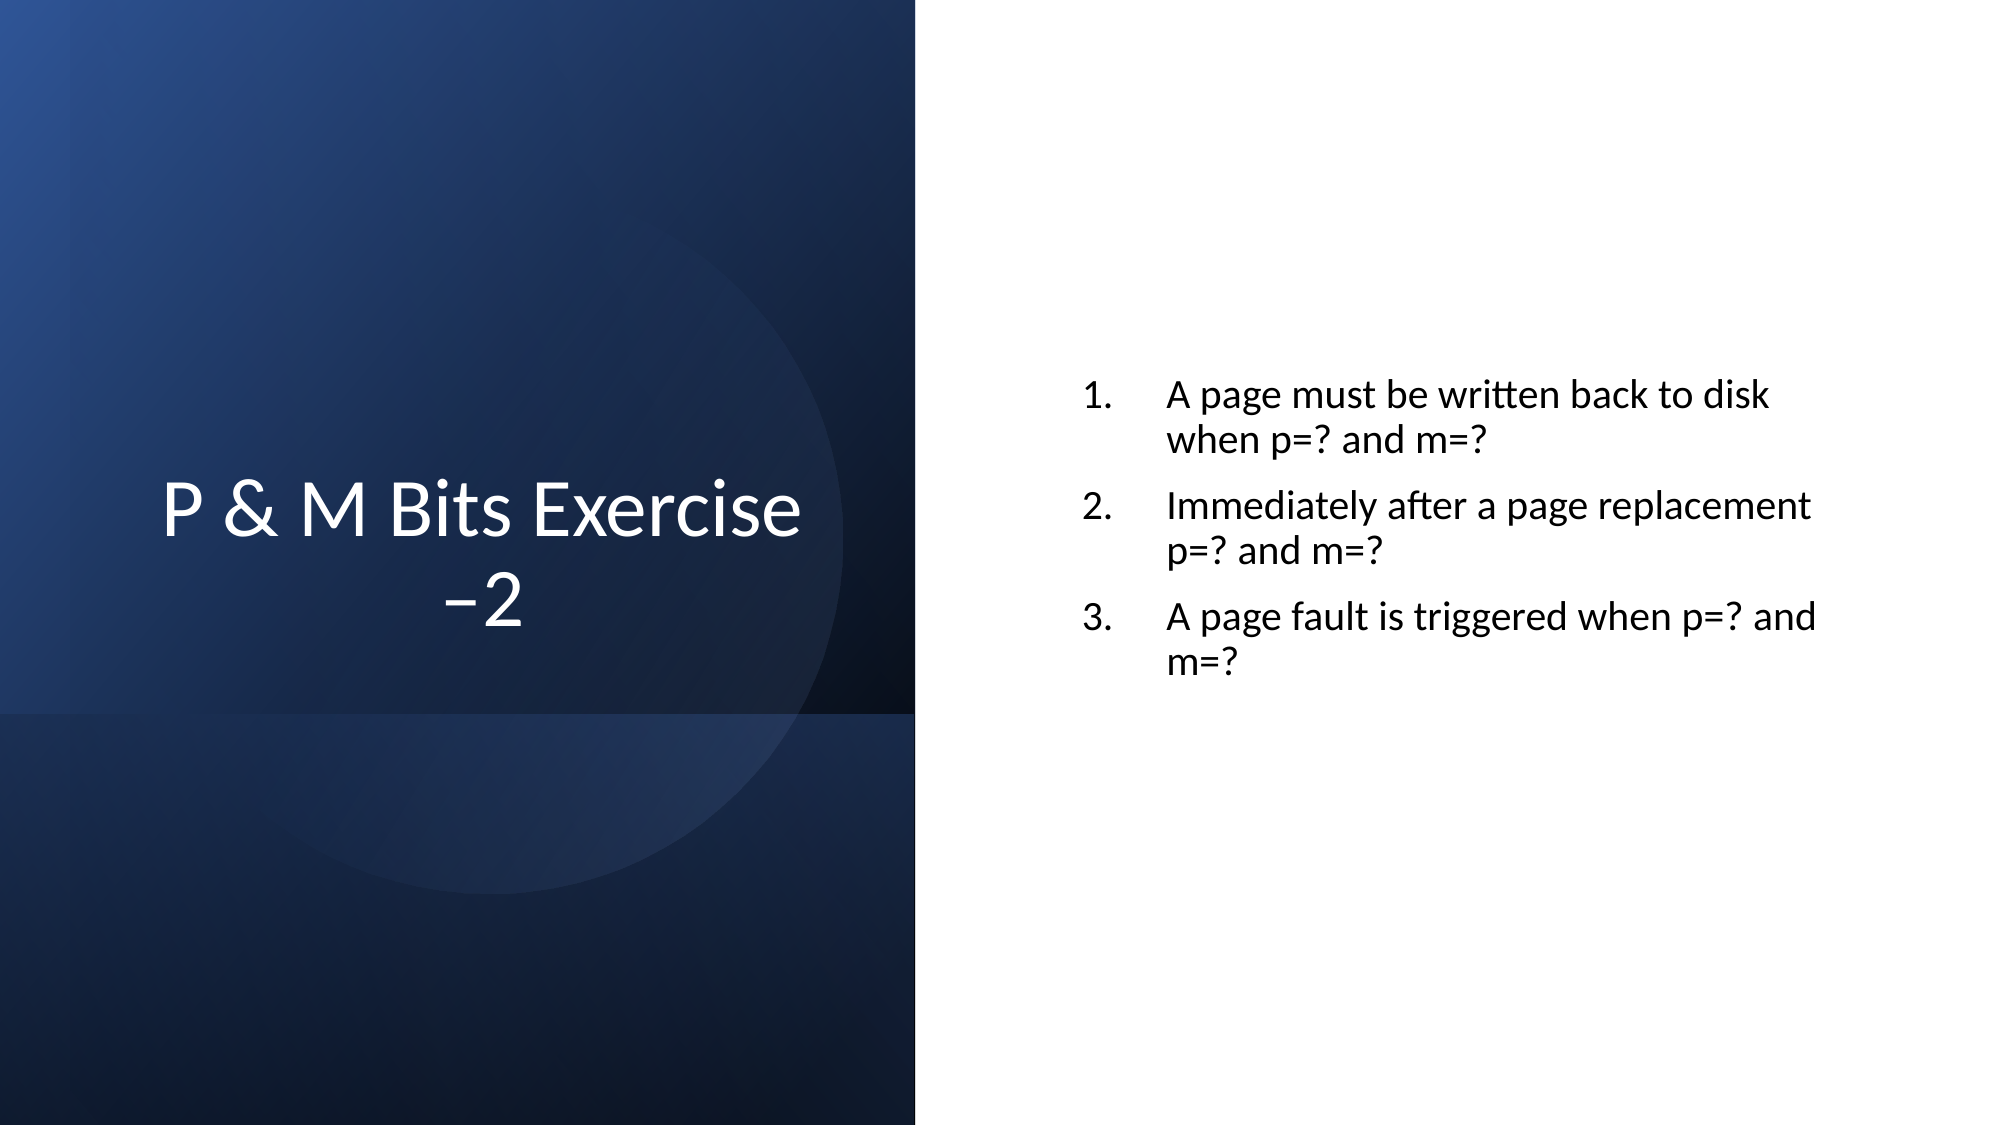

# P & M Bits Exercise –2

A page must be written back to disk when p=? and m=?
Immediately after a page replacement p=? and m=?
A page fault is triggered when p=? and m=?